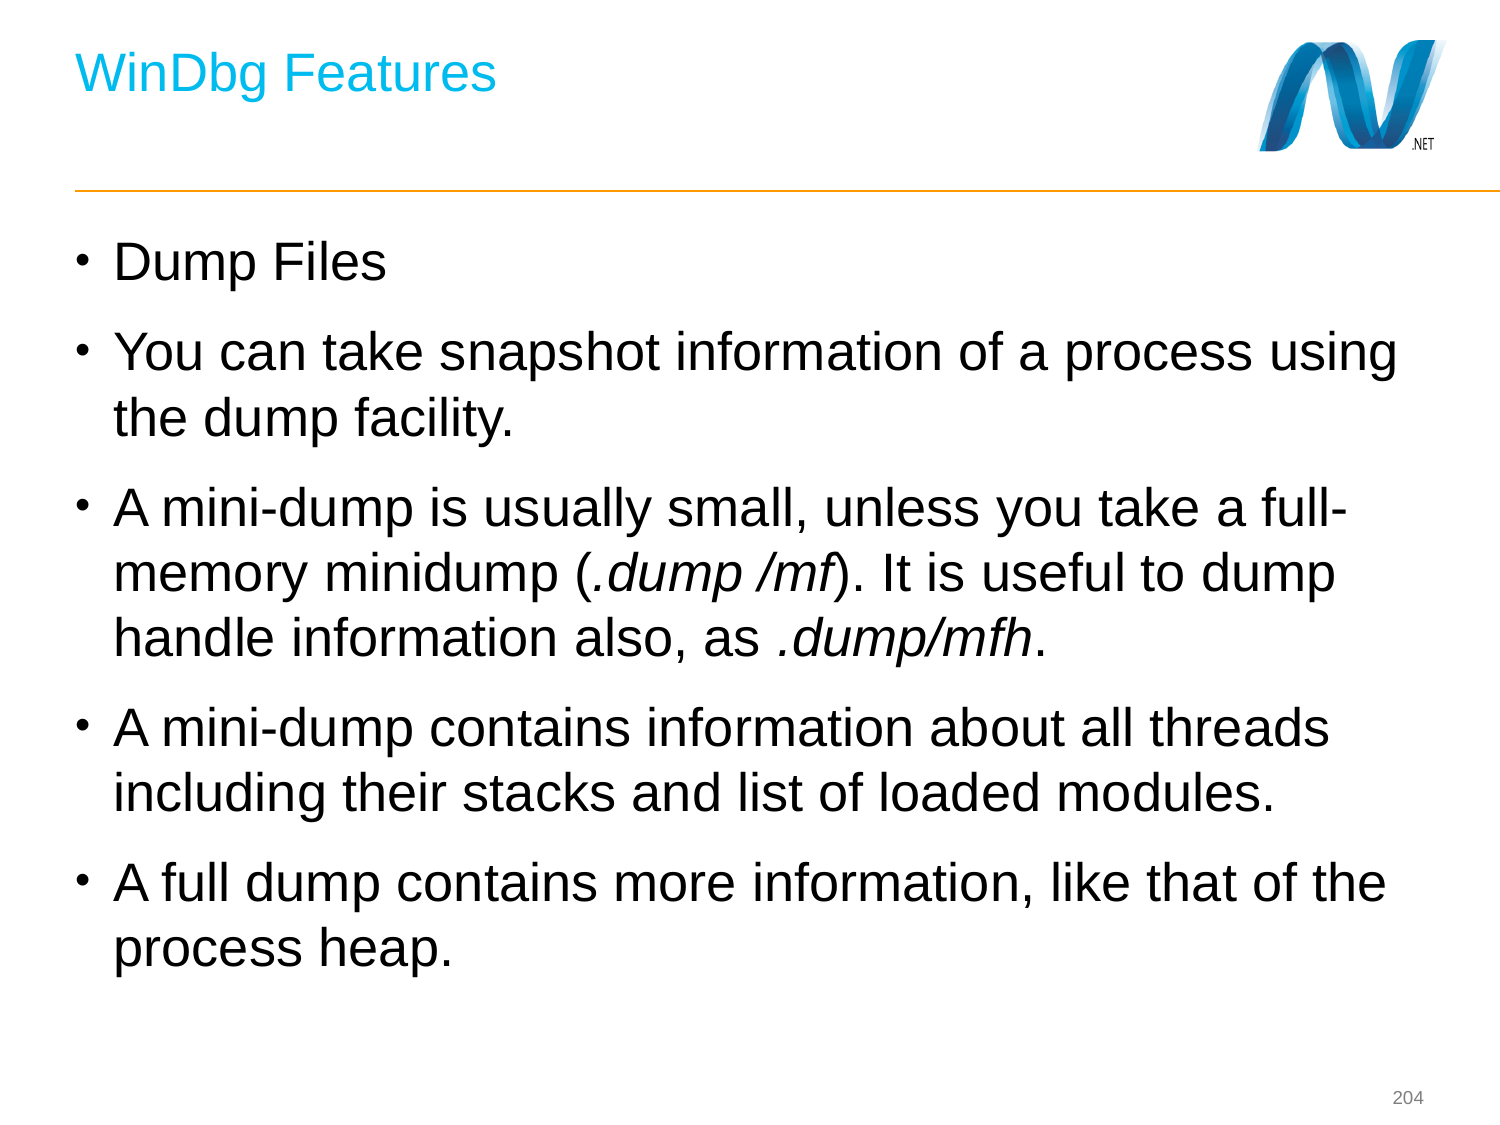

# WinDbg Features
Dump Files
You can take snapshot information of a process using the dump facility.
A mini-dump is usually small, unless you take a full-memory minidump (.dump /mf). It is useful to dump handle information also, as .dump/mfh.
A mini-dump contains information about all threads including their stacks and list of loaded modules.
A full dump contains more information, like that of the process heap.